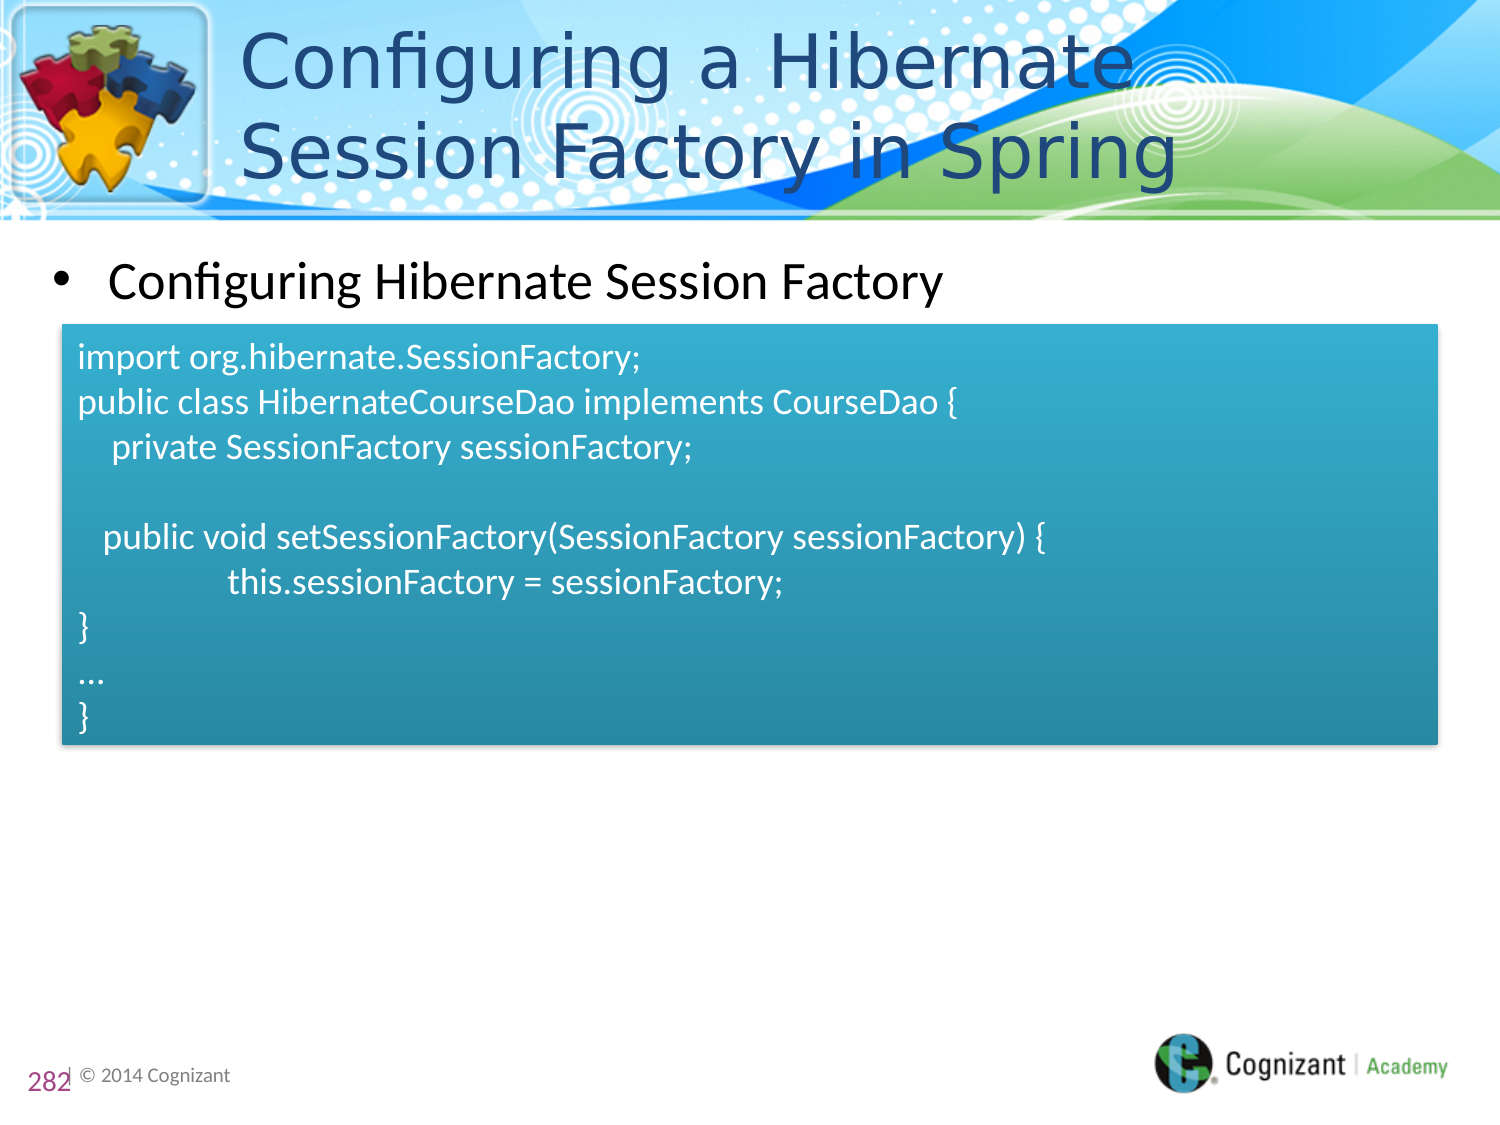

# Configuring a Hibernate Session Factory in Spring
Configuring Hibernate Session Factory

import org.hibernate.SessionFactory;
public class HibernateCourseDao implements CourseDao {
    private SessionFactory sessionFactory;

   public void setSessionFactory(SessionFactory sessionFactory) {
	this.sessionFactory = sessionFactory;
}
...
}
282